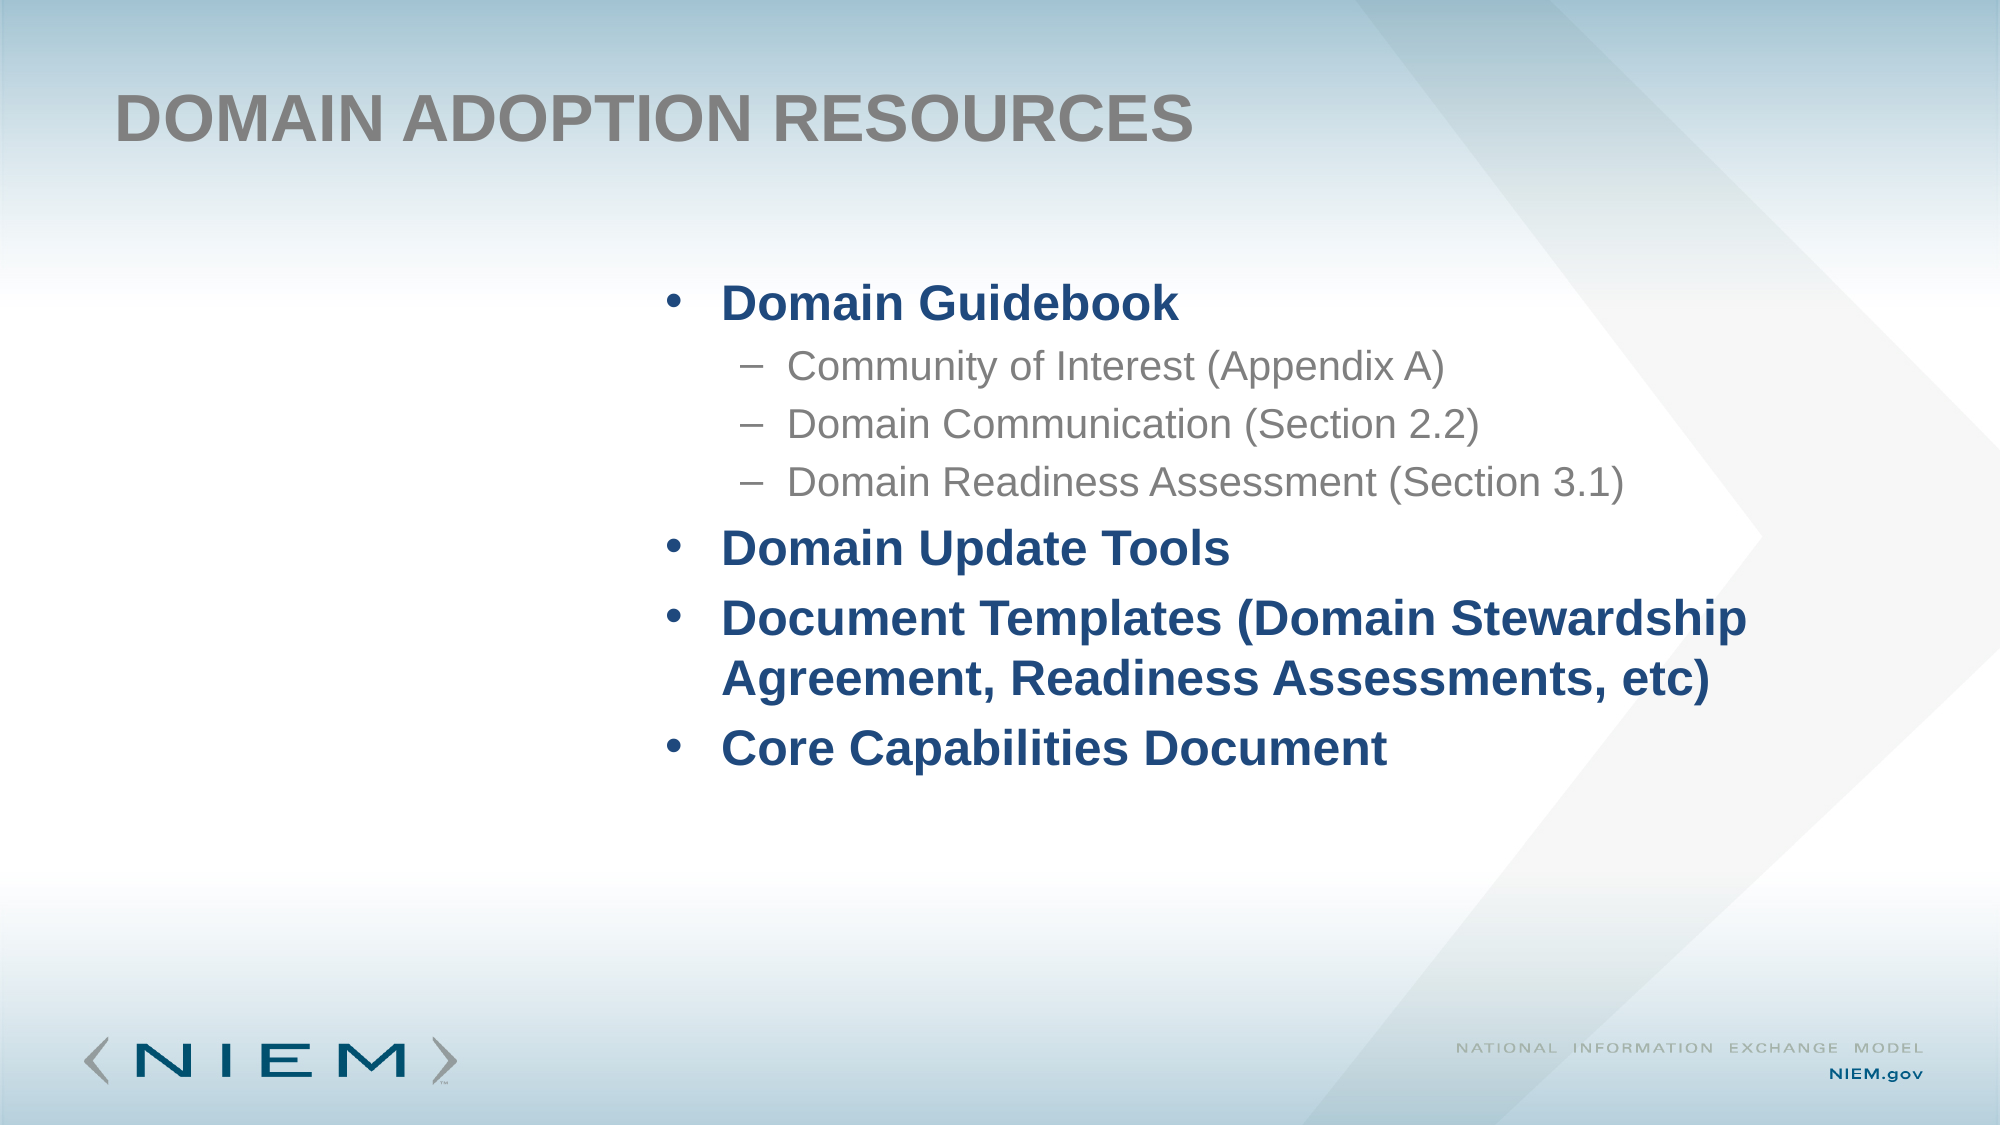

# Domain Adoption Resources
Domain Guidebook
Community of Interest (Appendix A)
Domain Communication (Section 2.2)
Domain Readiness Assessment (Section 3.1)
Domain Update Tools
Document Templates (Domain Stewardship Agreement, Readiness Assessments, etc)
Core Capabilities Document